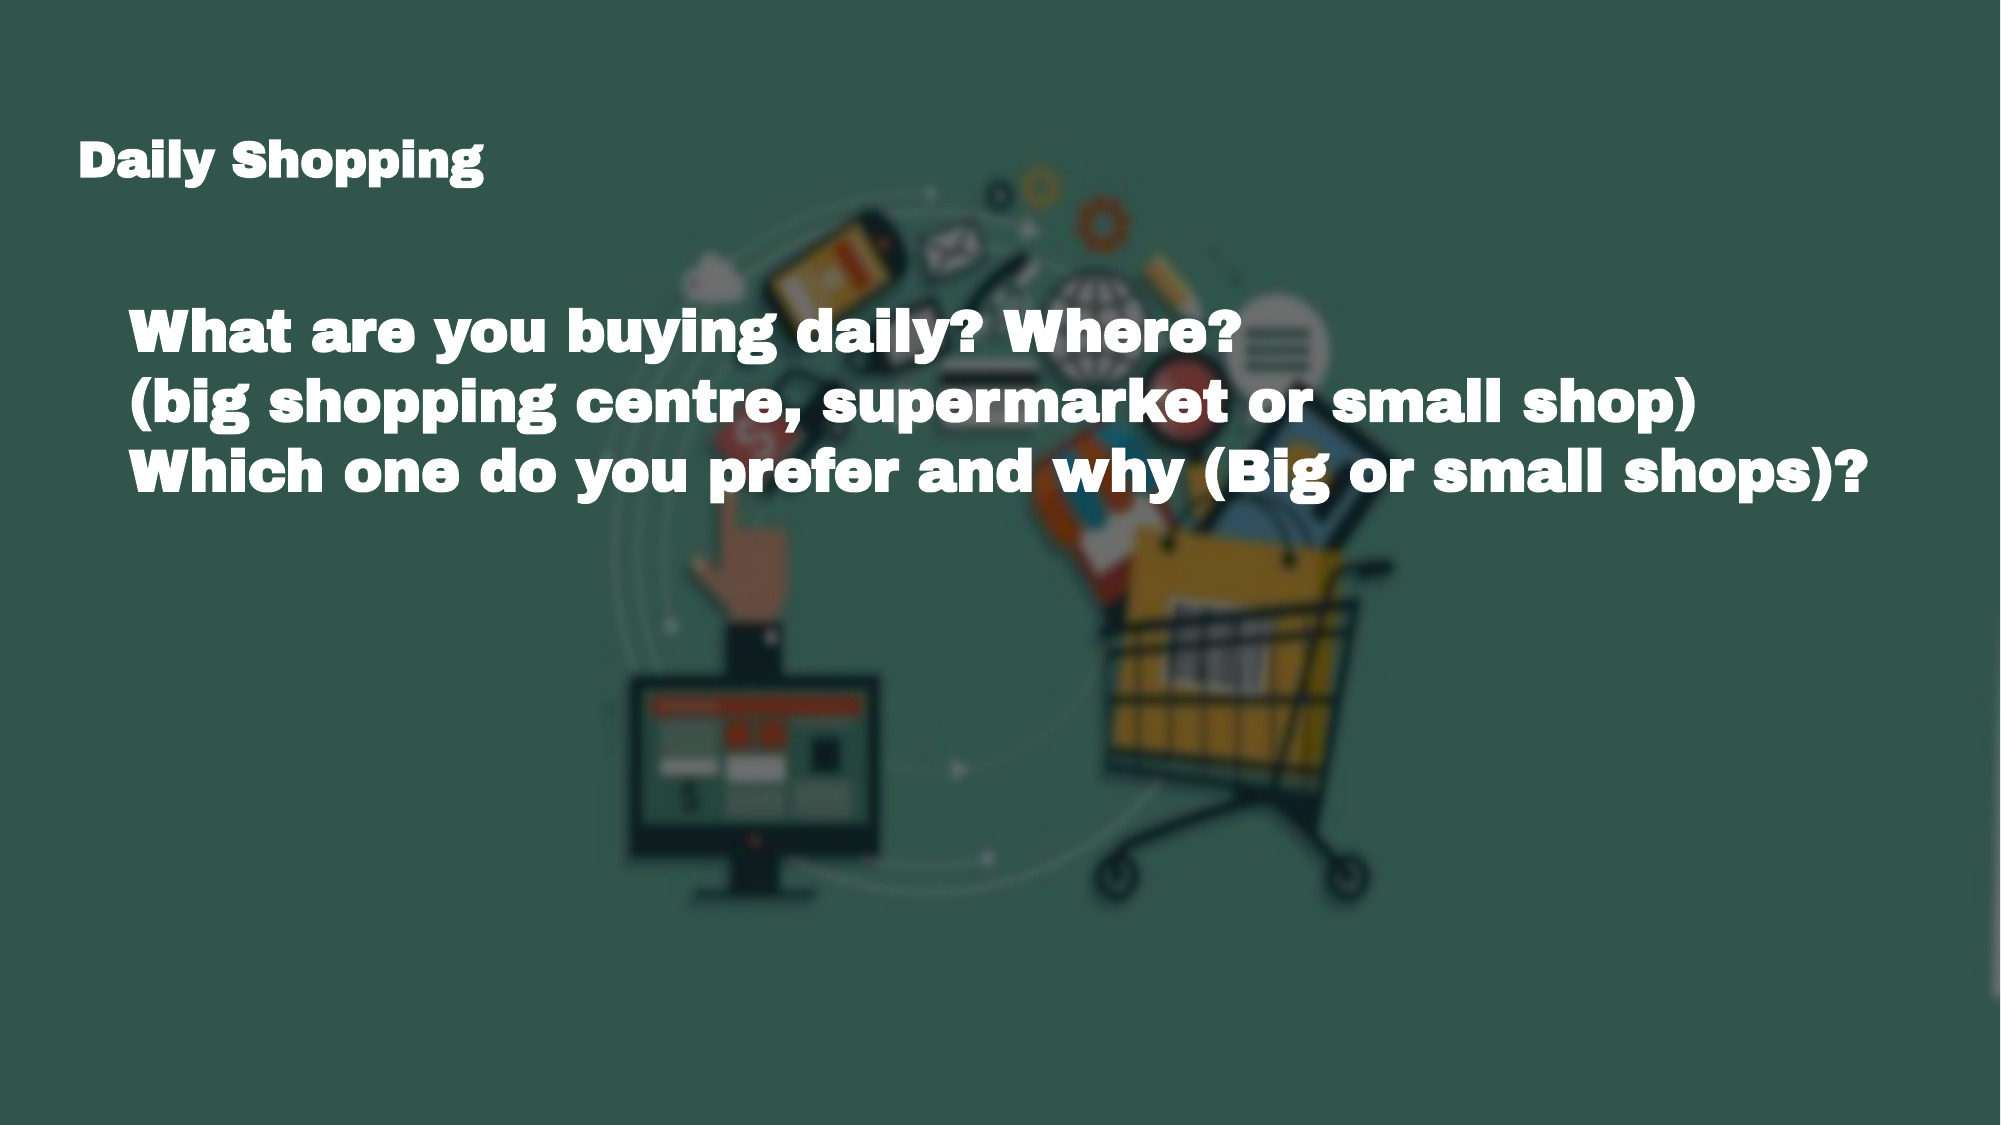

Daily Shopping
What are you buying daily? Where?
(big shopping centre, supermarket or small shop)
Which one do you prefer and why (Big or small shops)?